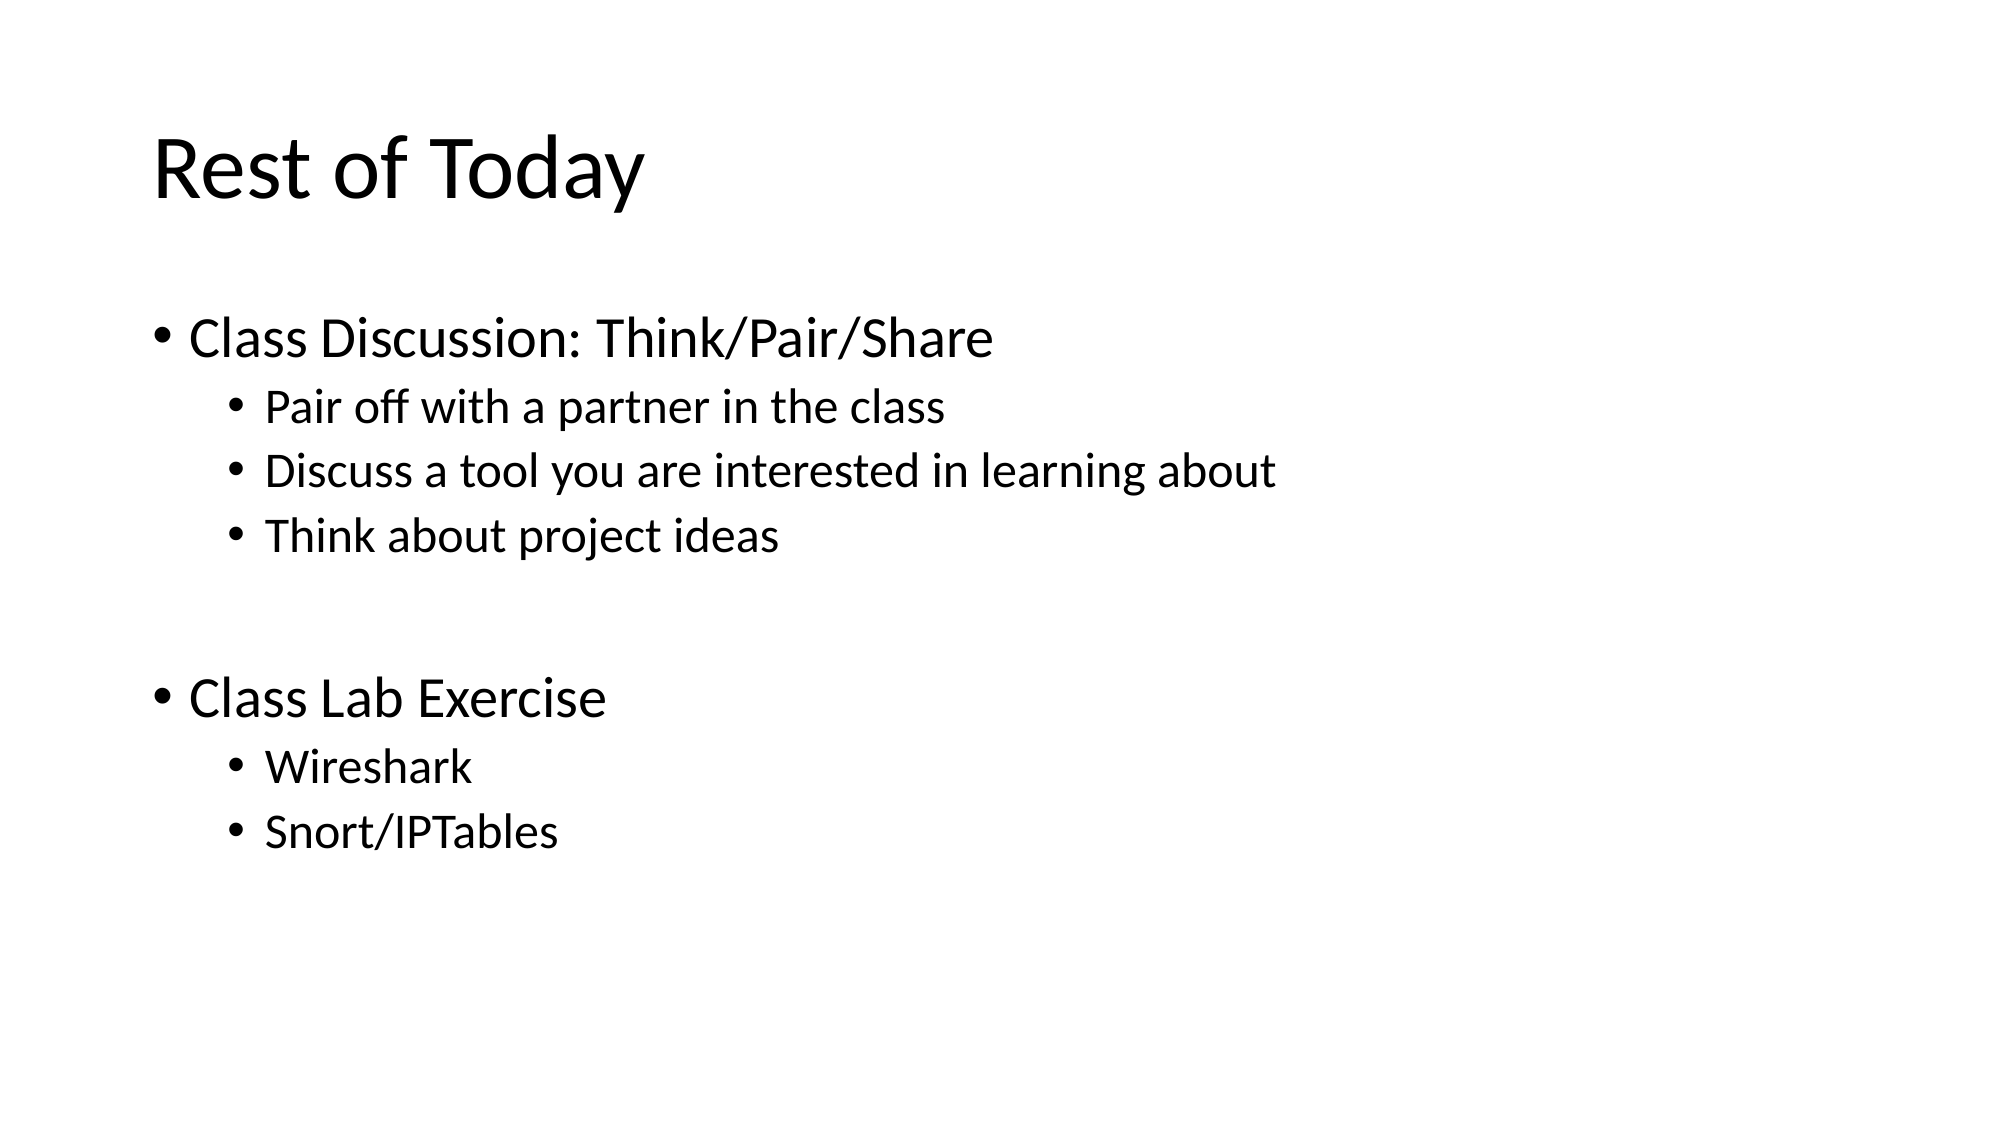

# Rest of Today
Class Discussion: Think/Pair/Share
Pair off with a partner in the class
Discuss a tool you are interested in learning about
Think about project ideas

Class Lab Exercise
Wireshark
Snort/IPTables